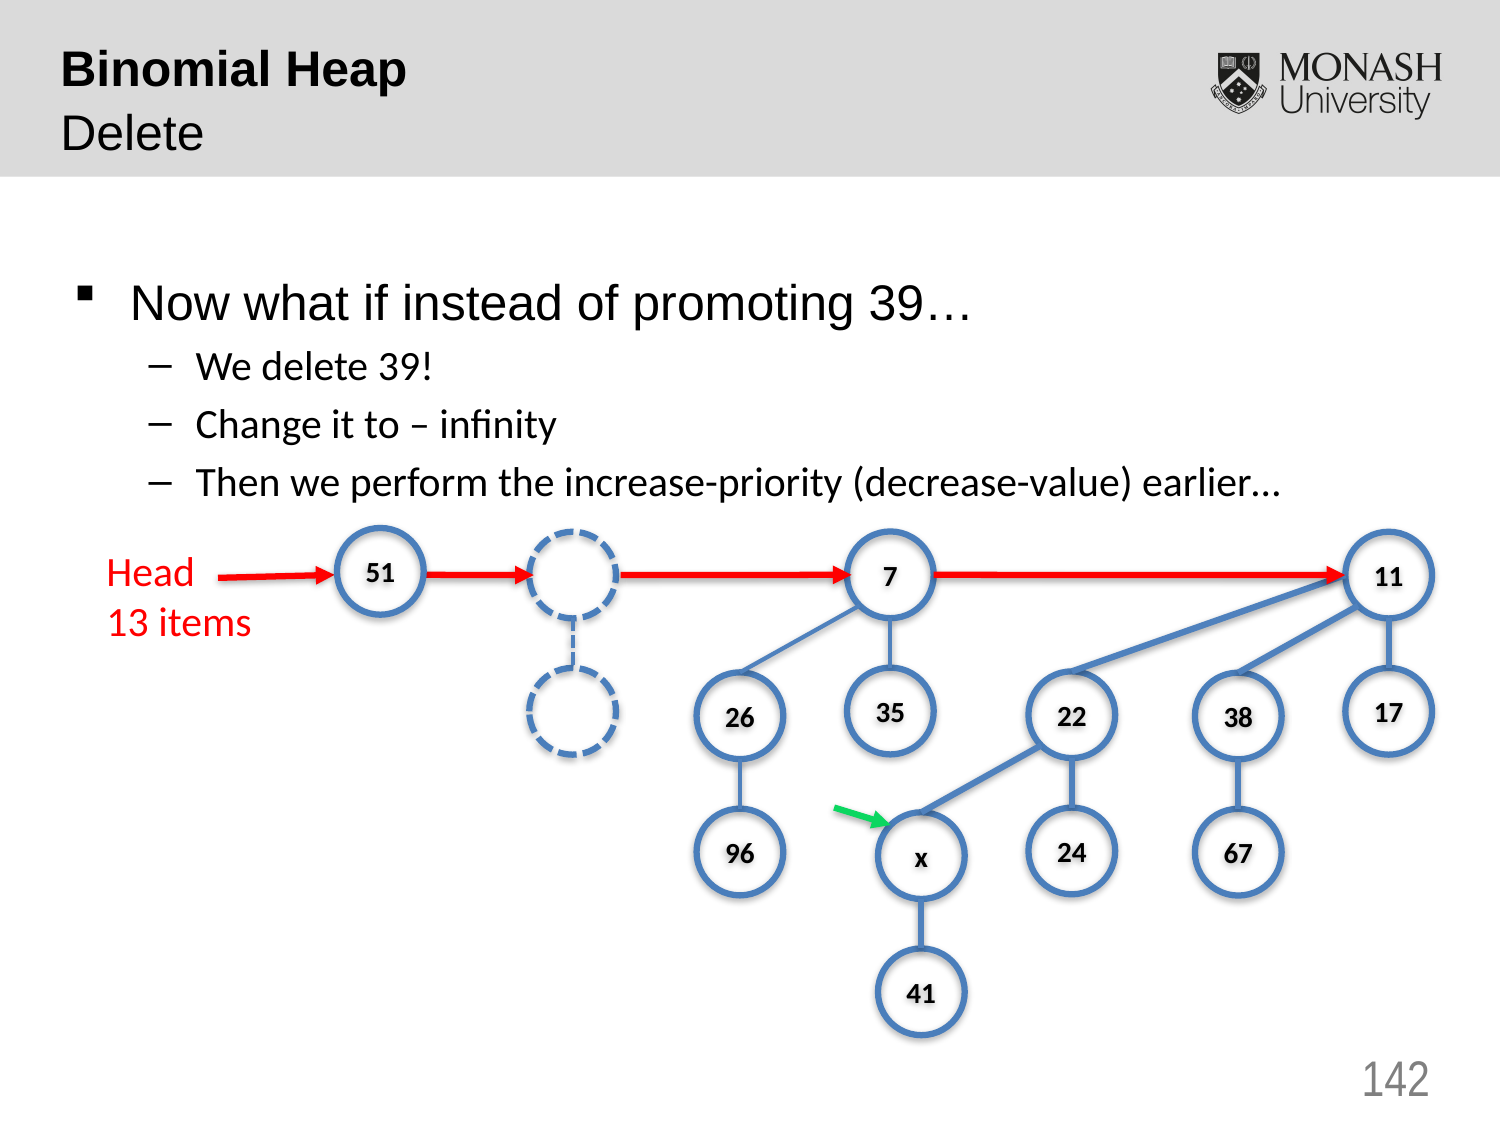

Binomial Heap
Delete
Now what if instead of promoting 39…
We delete 39!
Change it to – infinity
Then we perform the increase-priority (decrease-value) earlier…
51
7

11
Head
13 items
35

17
22
26
38
24
96
67
x
41